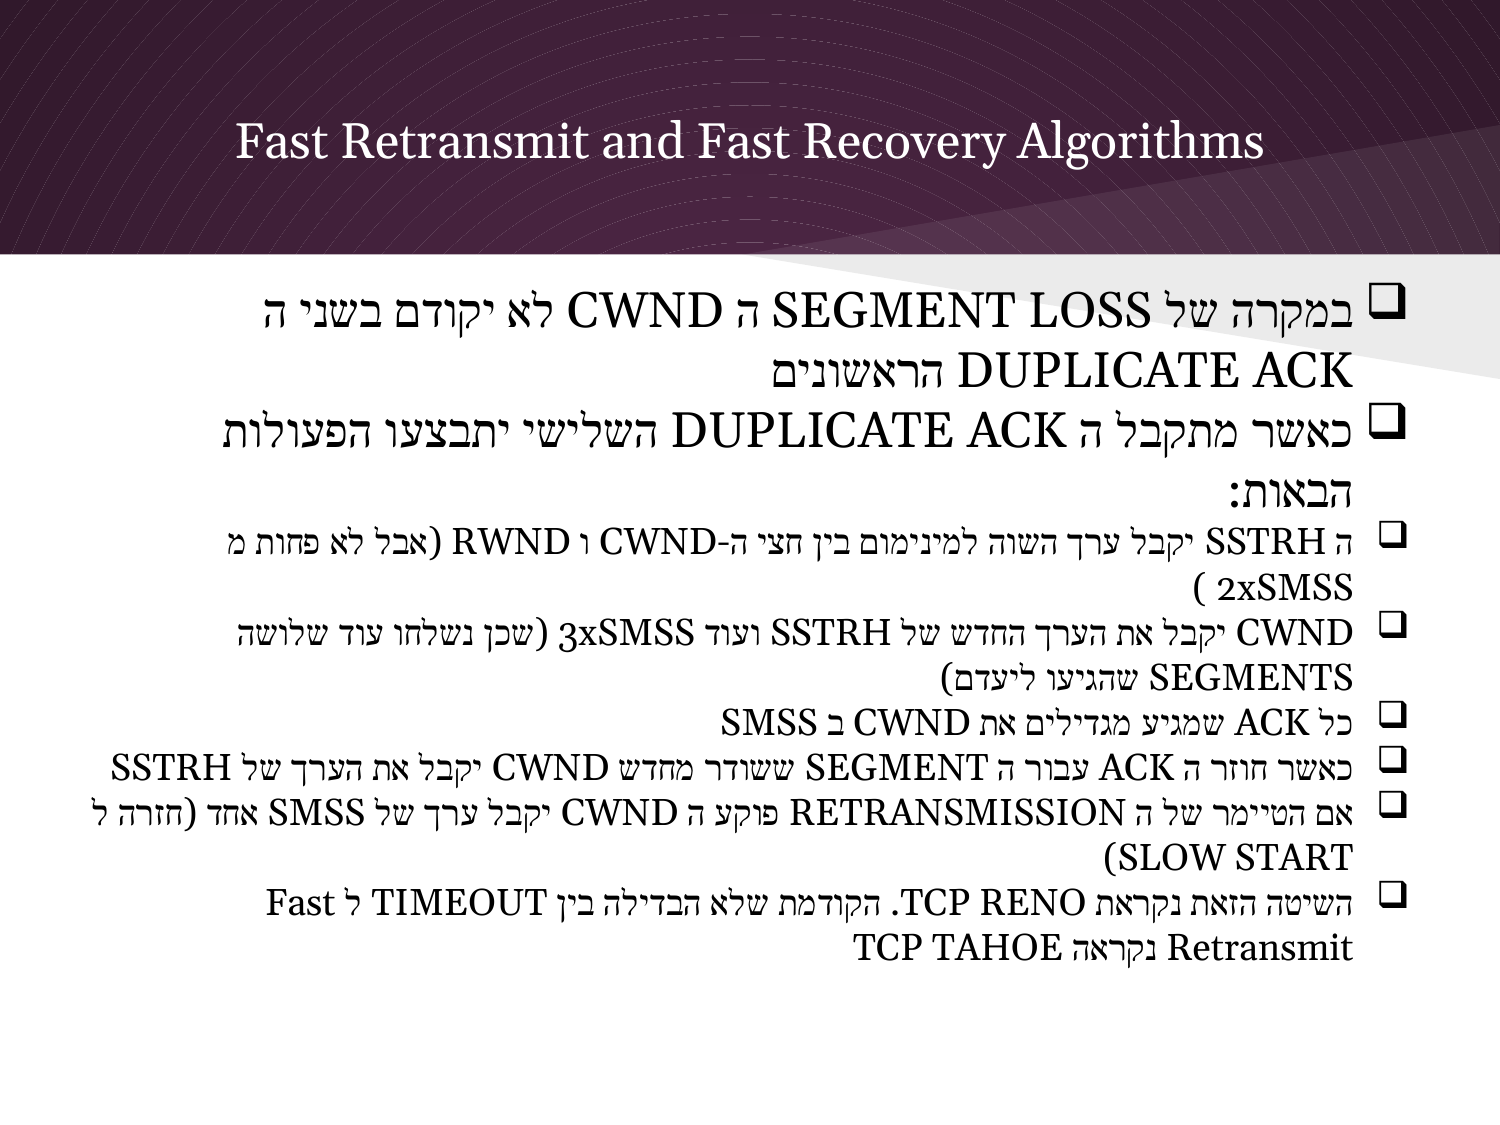

134
# Fast Retransmit and Fast Recovery Algorithms
במקרה של SEGMENT LOSS ה CWND לא יקודם בשני ה DUPLICATE ACK הראשונים
כאשר מתקבל ה DUPLICATE ACK השלישי יתבצעו הפעולות הבאות:
ה SSTRH יקבל ערך השוה למינימום בין חצי ה-CWND ו RWND (אבל לא פחות מ 2xSMSS )
CWND יקבל את הערך החדש של SSTRH ועוד 3xSMSS (שכן נשלחו עוד שלושה SEGMENTS שהגיעו ליעדם)
כל ACK שמגיע מגדילים את CWND ב SMSS
כאשר חוזר ה ACK עבור ה SEGMENT ששודר מחדש CWND יקבל את הערך של SSTRH
אם הטיימר של ה RETRANSMISSION פוקע ה CWND יקבל ערך של SMSS אחד (חזרה ל SLOW START)
השיטה הזאת נקראת TCP RENO. הקודמת שלא הבדילה בין TIMEOUT ל Fast Retransmit נקראה TCP TAHOE